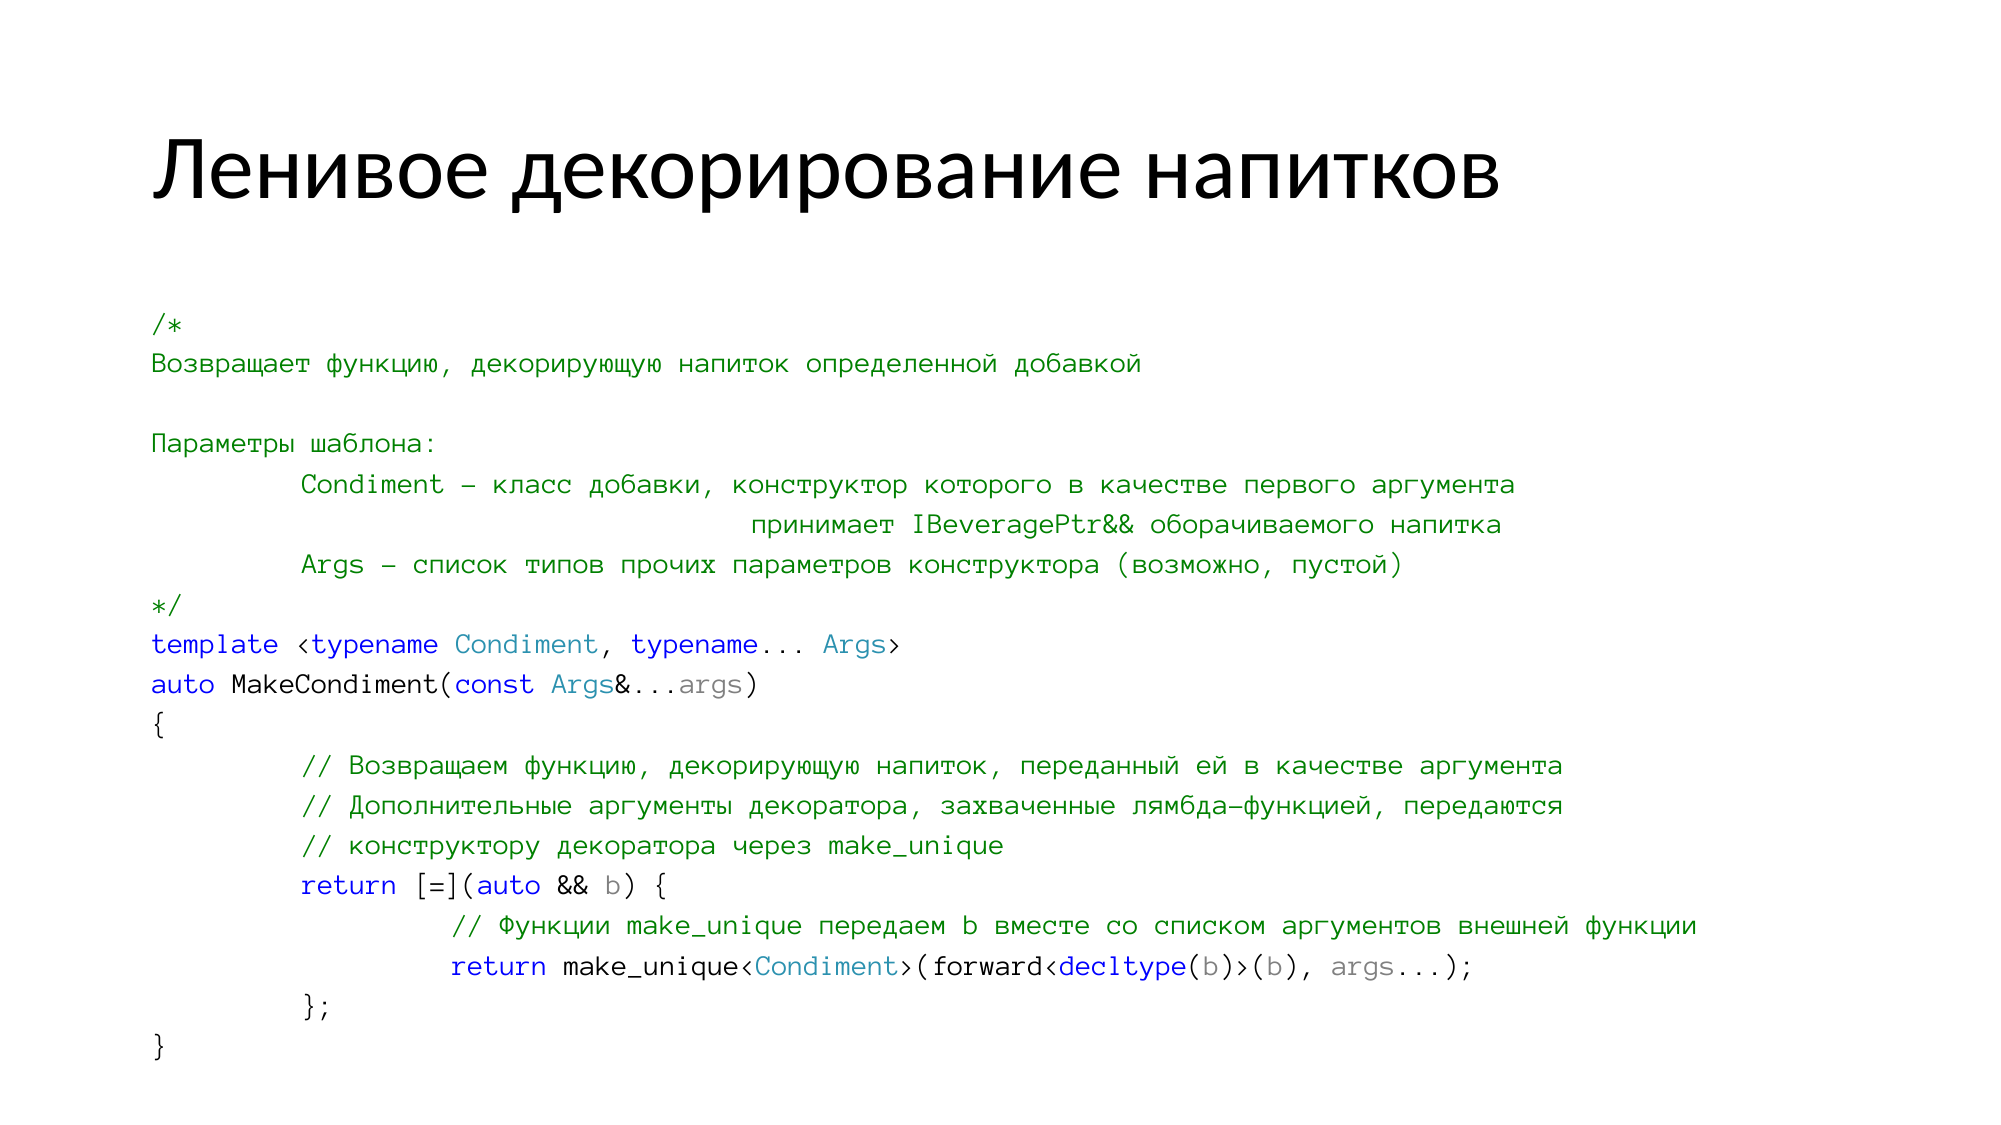

# Ленивое декорирование напитков
/*
Возвращает функцию, декорирующую напиток определенной добавкой

Параметры шаблона:
	Condiment - класс добавки, конструктор которого в качестве первого аргумента
				принимает IBeveragePtr&& оборачиваемого напитка
	Args - список типов прочих параметров конструктора (возможно, пустой)
*/
template <typename Condiment, typename... Args>
auto MakeCondiment(const Args&...args)
{
	// Возвращаем функцию, декорирующую напиток, переданный ей в качестве аргумента
	// Дополнительные аргументы декоратора, захваченные лямбда-функцией, передаются
	// конструктору декоратора через make_unique
	return [=](auto && b) {
		// Функции make_unique передаем b вместе со списком аргументов внешней функции
		return make_unique<Condiment>(forward<decltype(b)>(b), args...);
	};
}